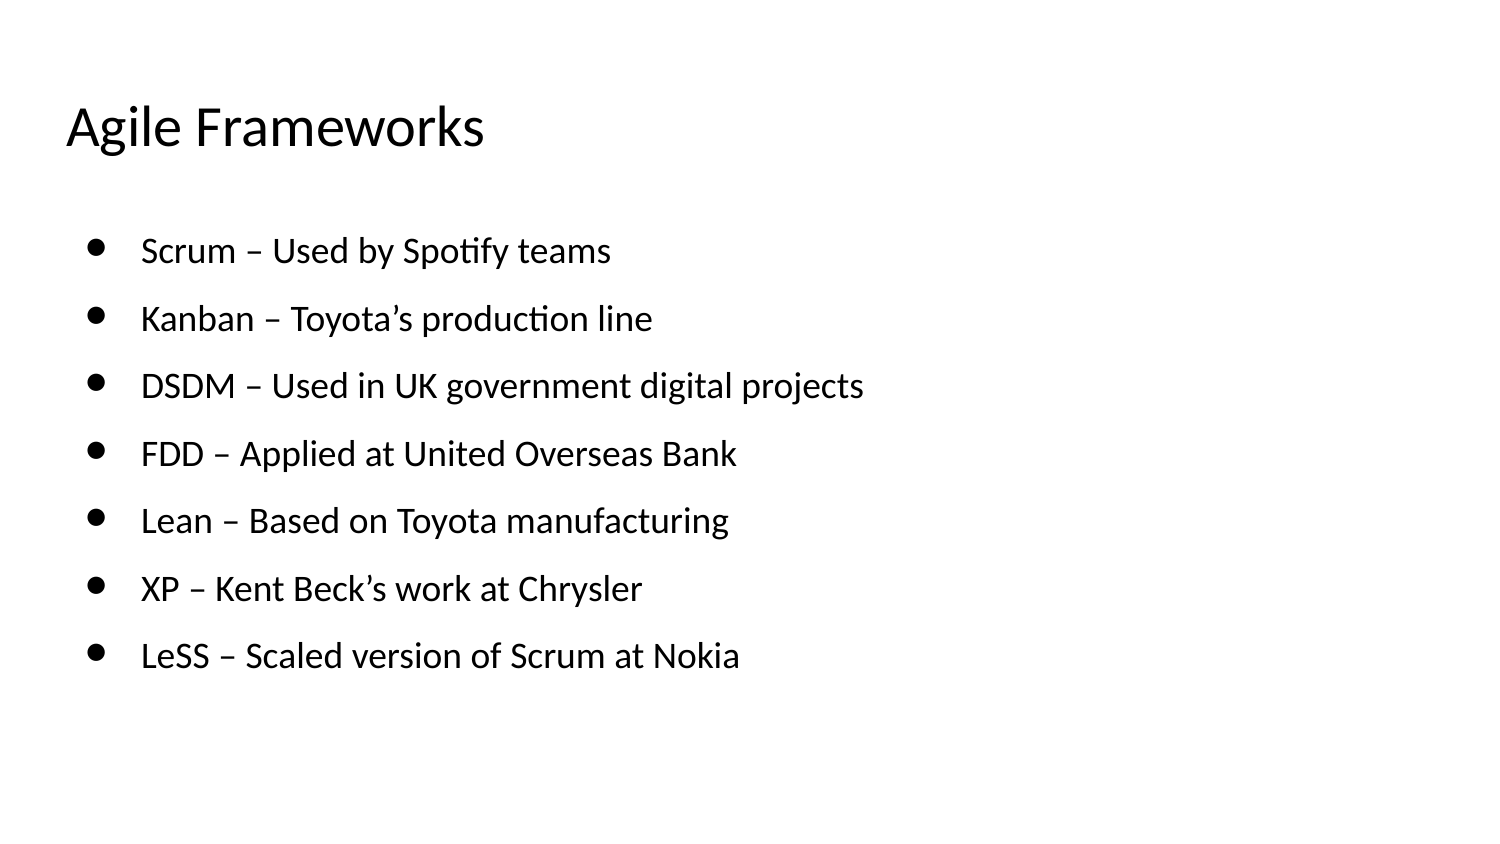

# Agile Frameworks
Scrum – Used by Spotify teams
Kanban – Toyota’s production line
DSDM – Used in UK government digital projects
FDD – Applied at United Overseas Bank
Lean – Based on Toyota manufacturing
XP – Kent Beck’s work at Chrysler
LeSS – Scaled version of Scrum at Nokia